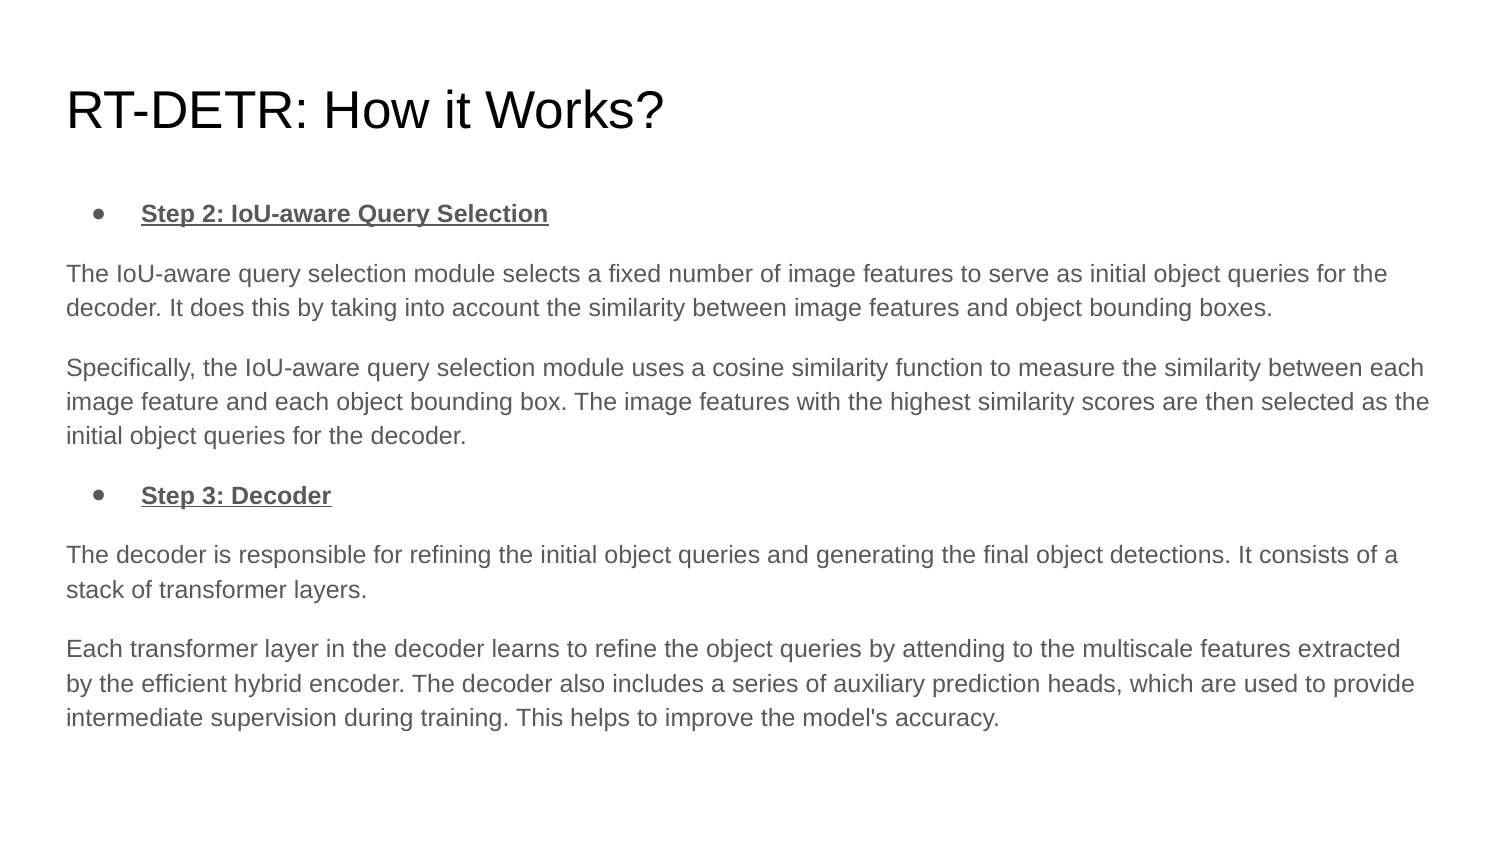

# RT-DETR: How it Works?

Step 2: IoU-aware Query Selection
The IoU-aware query selection module selects a fixed number of image features to serve as initial object queries for the decoder. It does this by taking into account the similarity between image features and object bounding boxes.
Specifically, the IoU-aware query selection module uses a cosine similarity function to measure the similarity between each image feature and each object bounding box. The image features with the highest similarity scores are then selected as the initial object queries for the decoder.
Step 3: Decoder
The decoder is responsible for refining the initial object queries and generating the final object detections. It consists of a stack of transformer layers.
Each transformer layer in the decoder learns to refine the object queries by attending to the multiscale features extracted by the efficient hybrid encoder. The decoder also includes a series of auxiliary prediction heads, which are used to provide intermediate supervision during training. This helps to improve the model's accuracy.